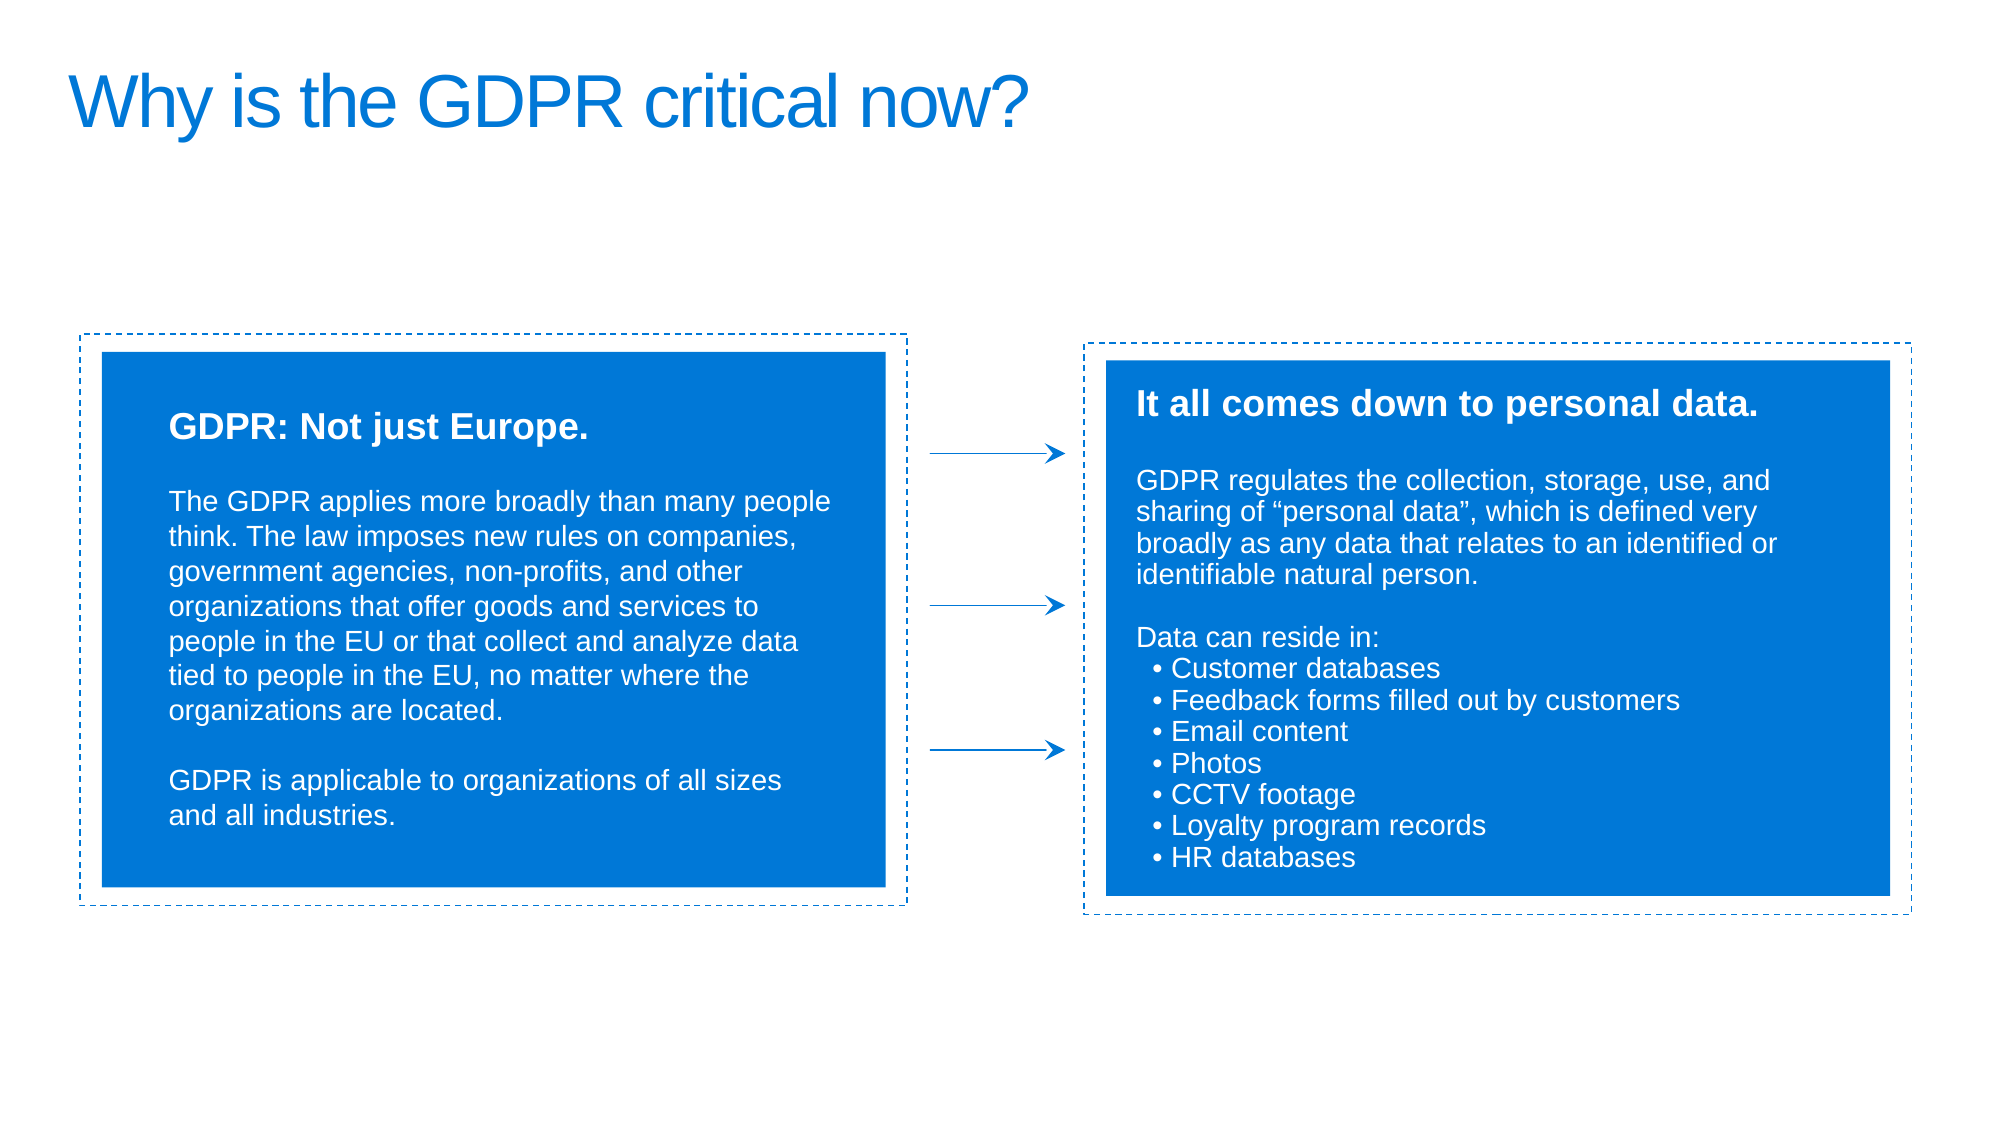

# Why is the GDPR critical now?

It all comes down to personal data.

GDPR regulates the collection, storage, use, and sharing of “personal data”, which is defined very broadly as any data that relates to an identified or identifiable natural person.

Data can reside in:
  • Customer databases
  • Feedback forms filled out by customers
  • Email content
  • Photos
  • CCTV footage
  • Loyalty program records
  • HR databases

GDPR: Not just Europe.

The GDPR applies more broadly than many people think. The law imposes new rules on companies, government agencies, non-profits, and other organizations that offer goods and services to people in the EU or that collect and analyze data tied to people in the EU, no matter where the organizations are located.

GDPR is applicable to organizations of all sizes and all industries.